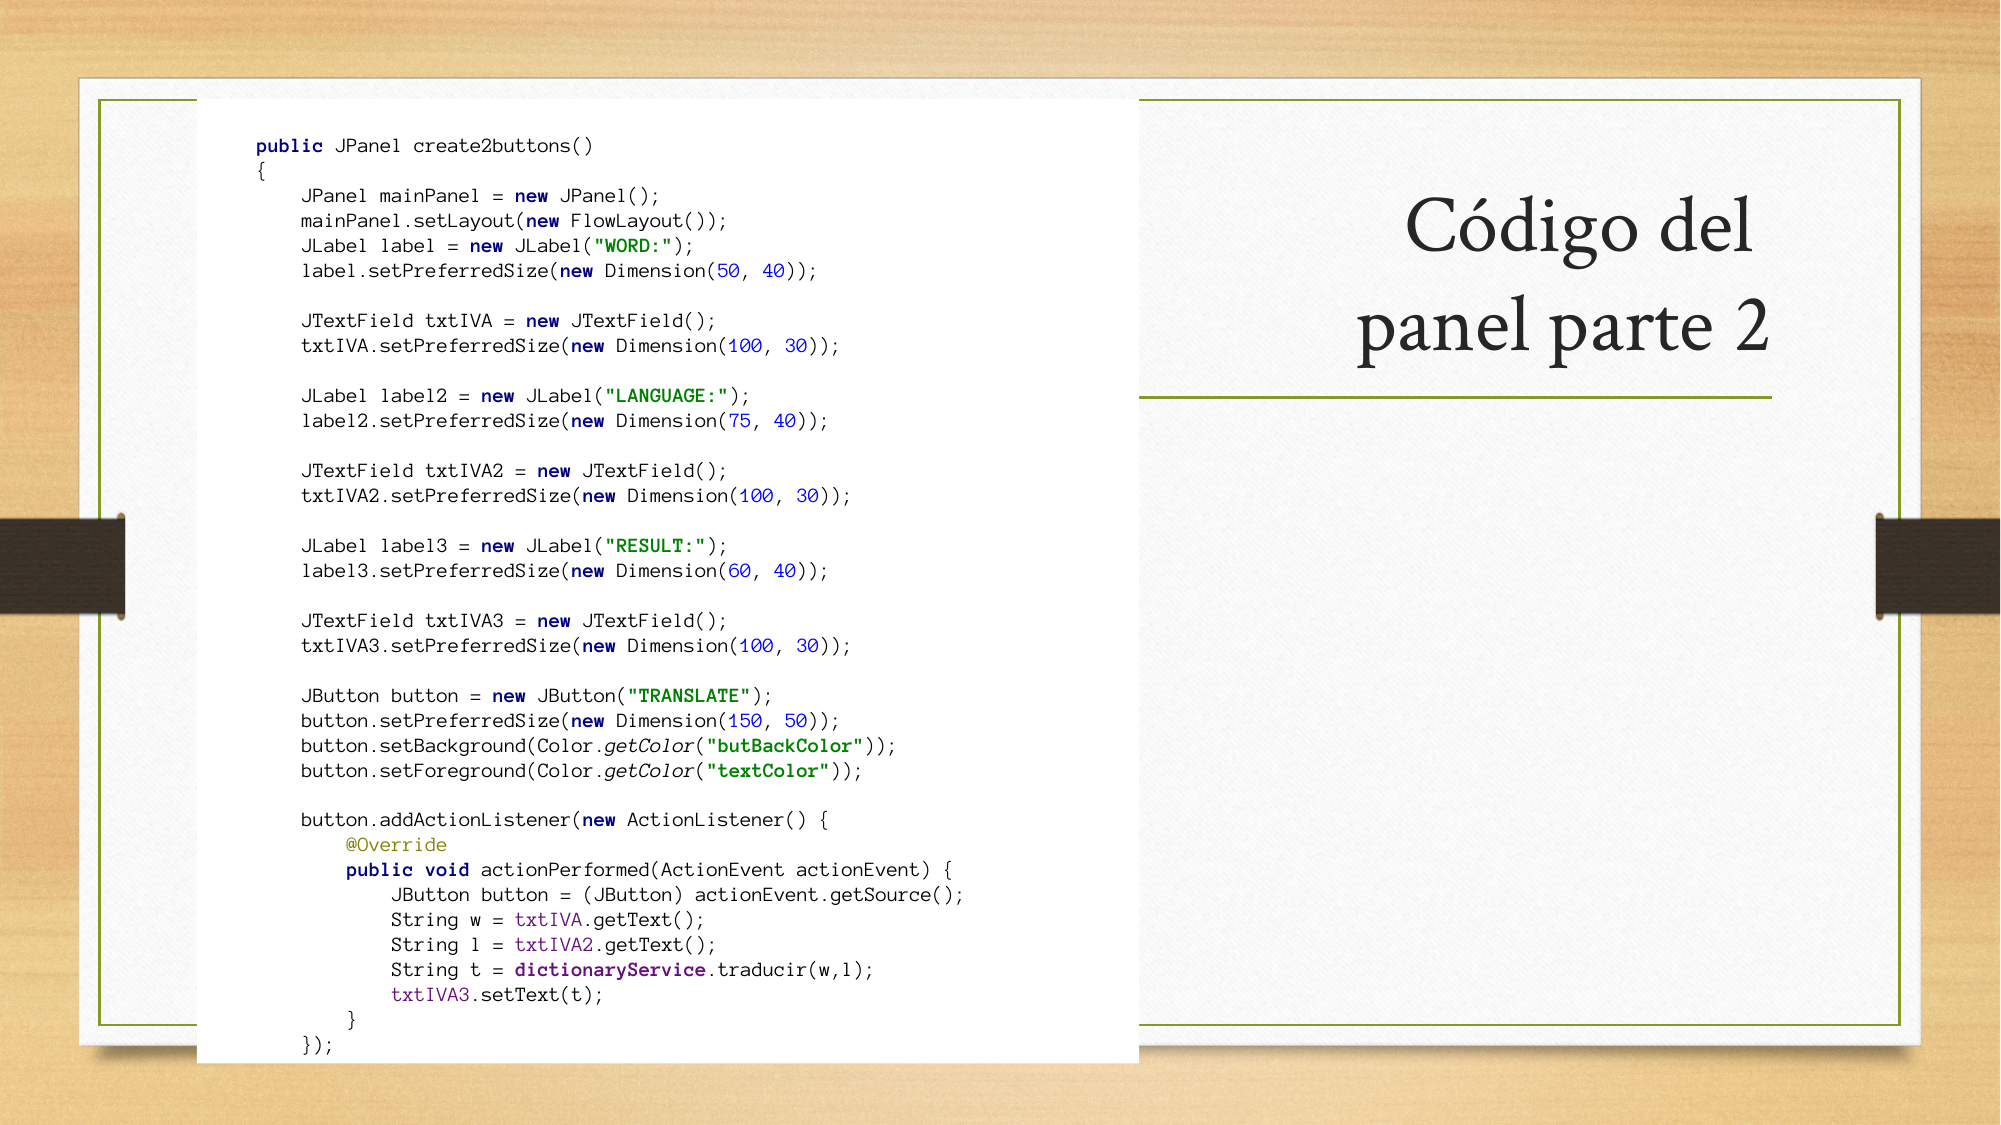

public JPanel create2buttons()
    {
        JPanel mainPanel = new JPanel();
        mainPanel.setLayout(new FlowLayout());
        JLabel label = new JLabel("WORD:");
        label.setPreferredSize(new Dimension(50, 40));
        JTextField txtIVA = new JTextField();
        txtIVA.setPreferredSize(new Dimension(100, 30));
        JLabel label2 = new JLabel("LANGUAGE:");
        label2.setPreferredSize(new Dimension(75, 40));
        JTextField txtIVA2 = new JTextField();
        txtIVA2.setPreferredSize(new Dimension(100, 30));
        JLabel label3 = new JLabel("RESULT:");
        label3.setPreferredSize(new Dimension(60, 40));
        JTextField txtIVA3 = new JTextField();
        txtIVA3.setPreferredSize(new Dimension(100, 30));
        JButton button = new JButton("TRANSLATE");
        button.setPreferredSize(new Dimension(150, 50));
        button.setBackground(Color.getColor("butBackColor"));
        button.setForeground(Color.getColor("textColor"));
        button.addActionListener(new ActionListener() {
            @Override
            public void actionPerformed(ActionEvent actionEvent) {
                JButton button = (JButton) actionEvent.getSource();
                String w = txtIVA.getText();
                String l = txtIVA2.getText();
                String t = dictionaryService.traducir(w,l);
                txtIVA3.setText(t);
            }
        });
# Código del panel parte 2